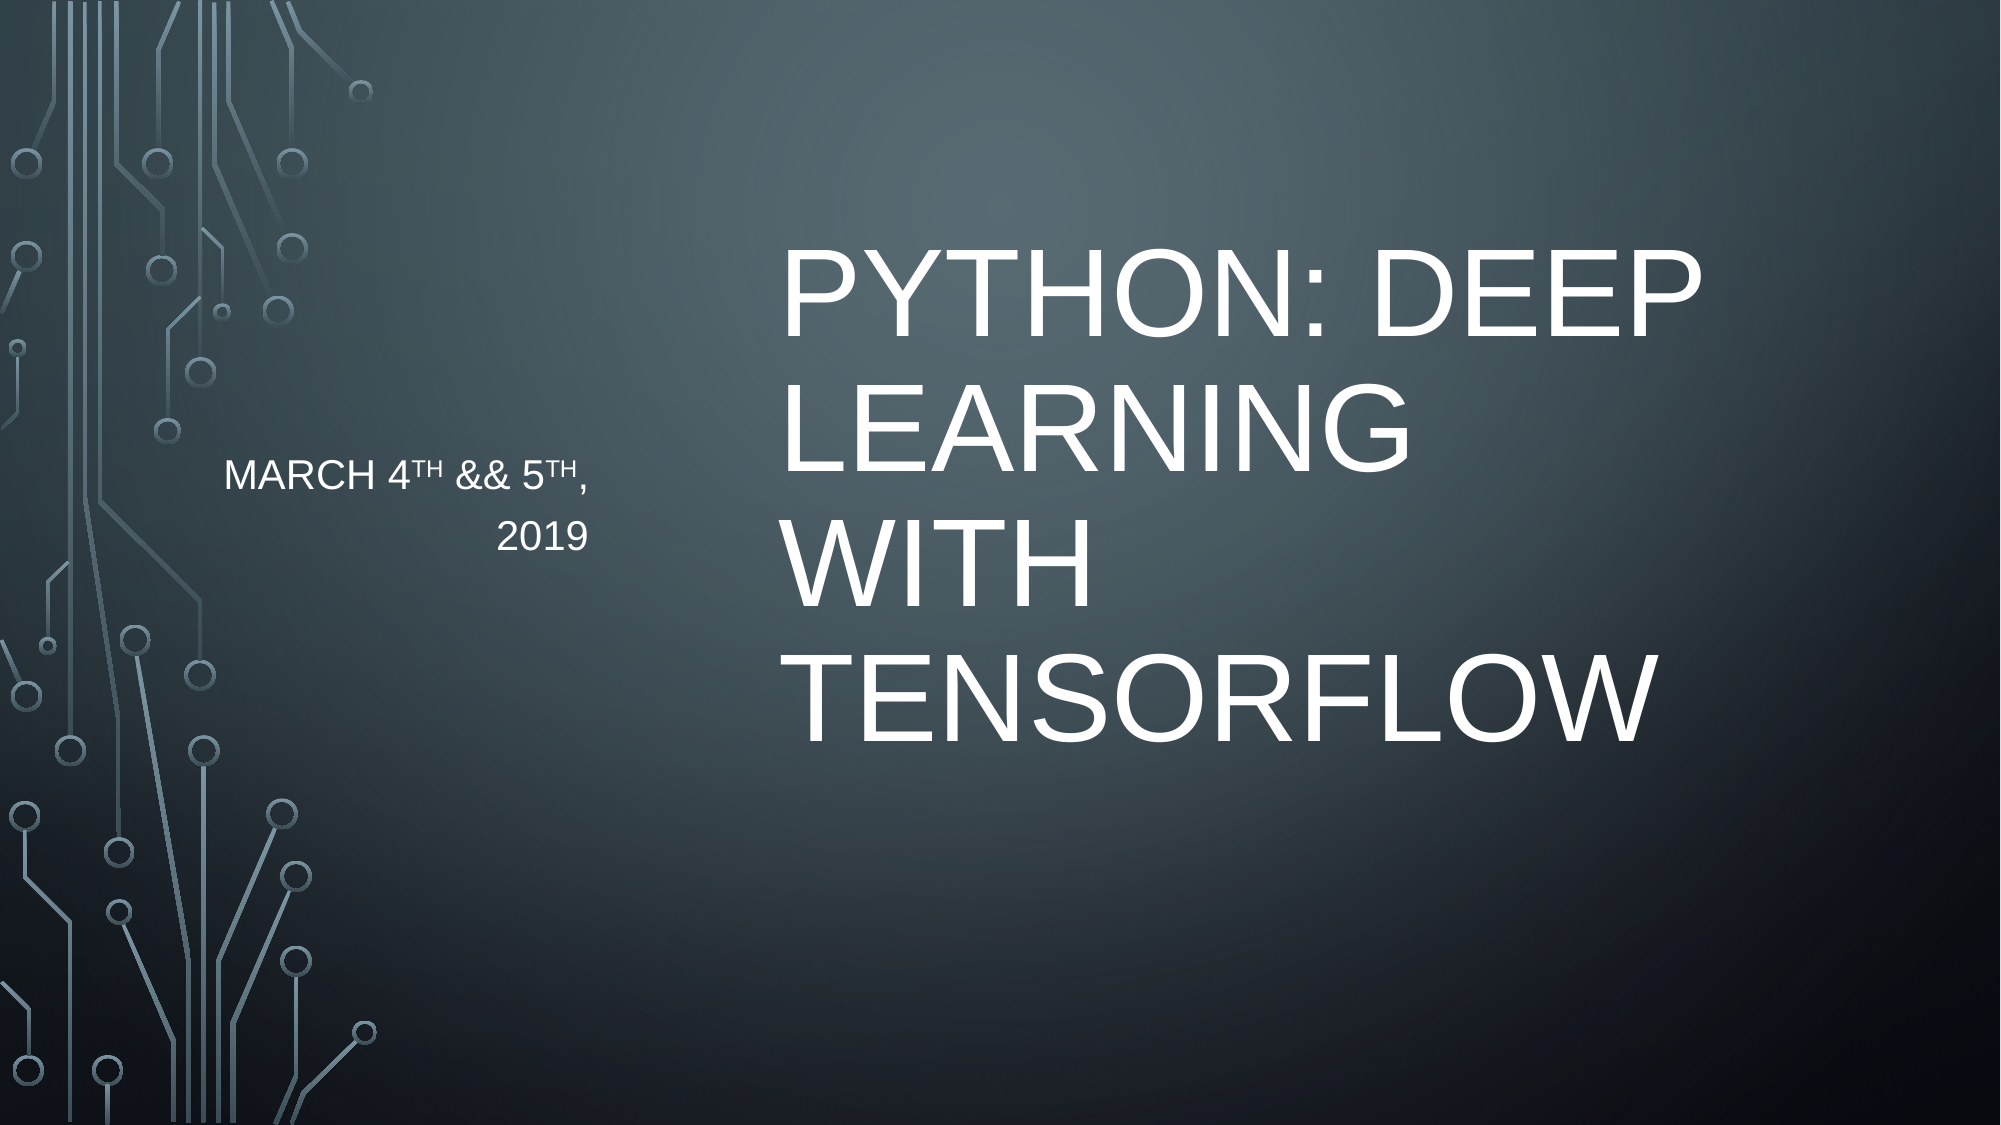

MARCH 4th && 5th, 2019
# PYTHON: DEEP LEARNING WITH TENSORFLOW